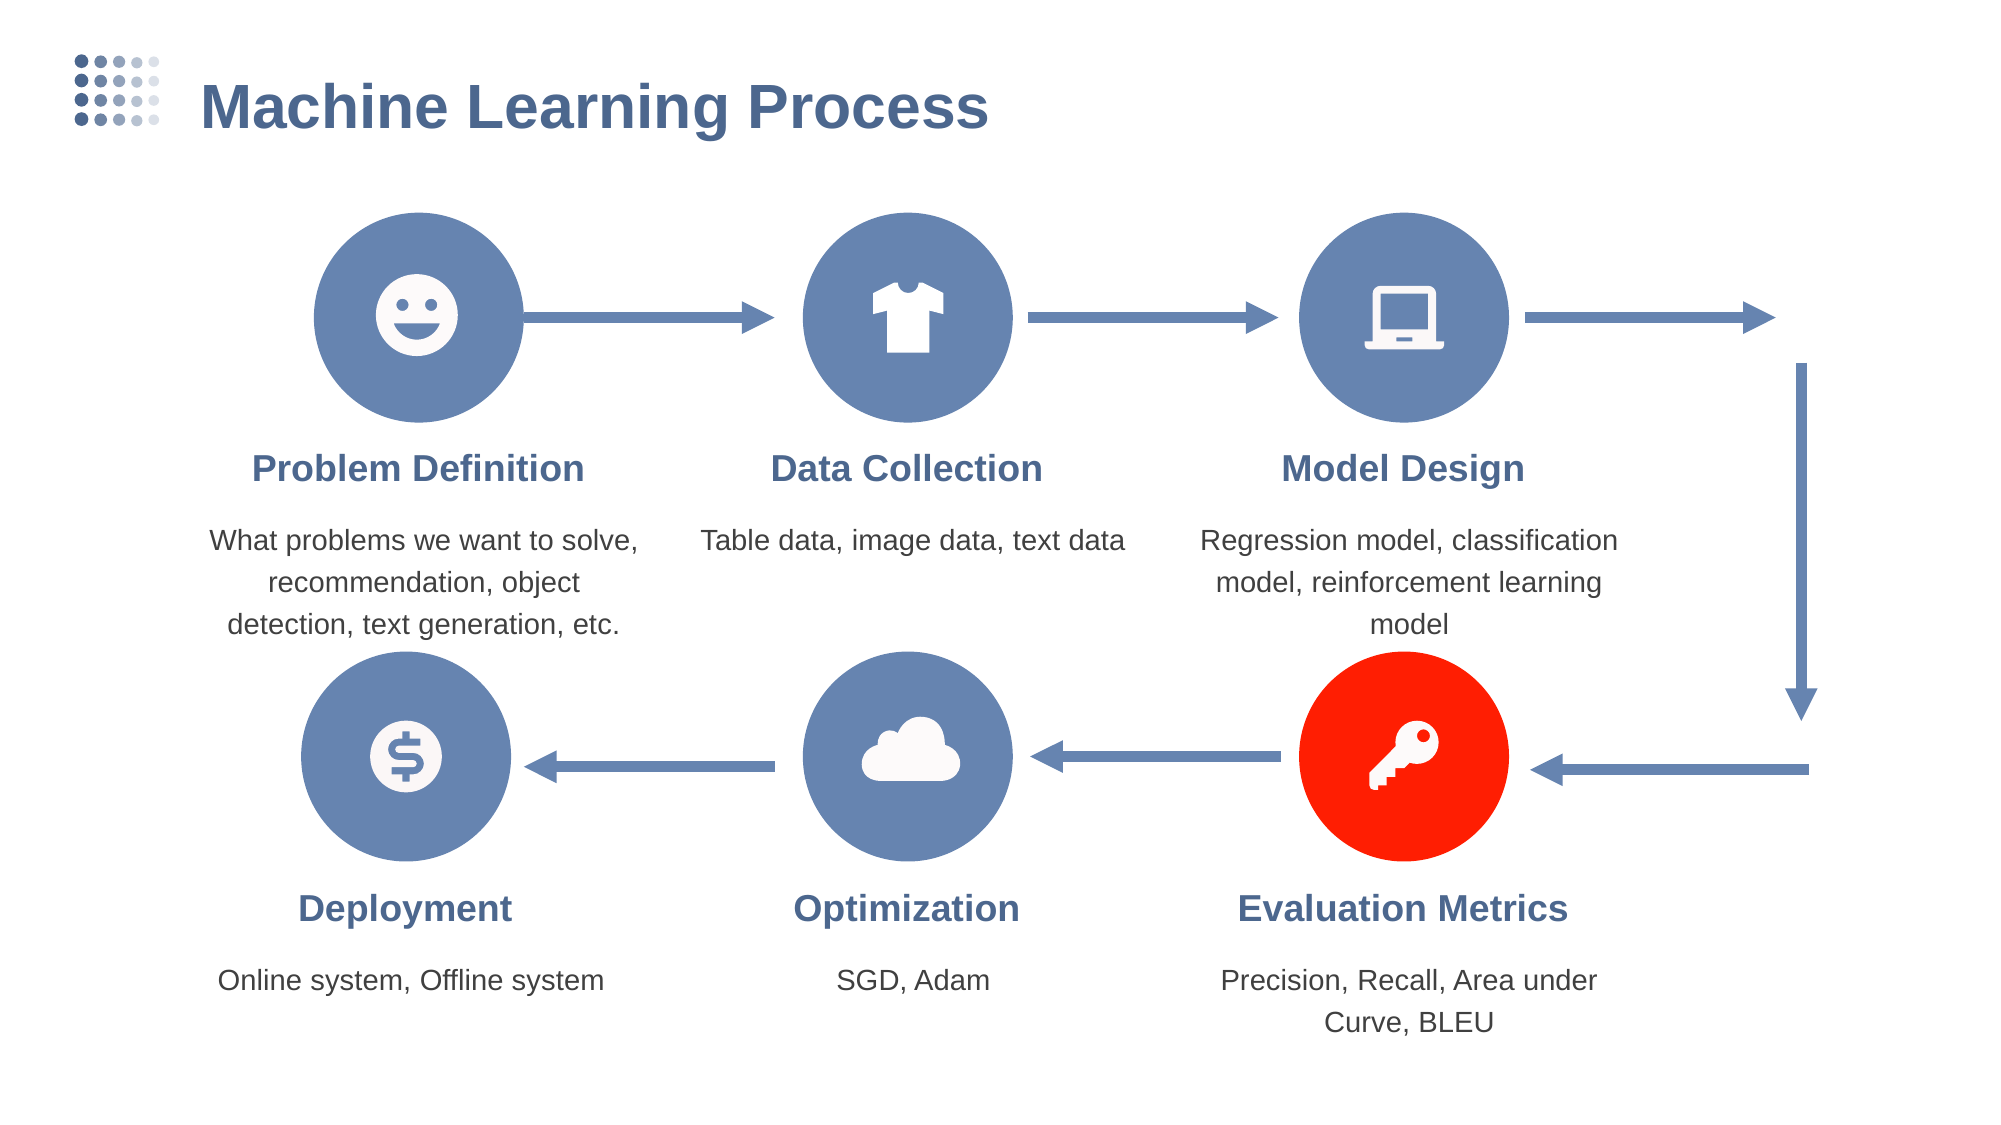

Machine Learning Process

Problem Definition
Data Collection
Model Design
What problems we want to solve, recommendation, object detection, text generation, etc.
Table data, image data, text data
Regression model, classification model, reinforcement learning model

Deployment
Optimization
Evaluation Metrics
Online system, Offline system
SGD, Adam
Precision, Recall, Area under Curve, BLEU